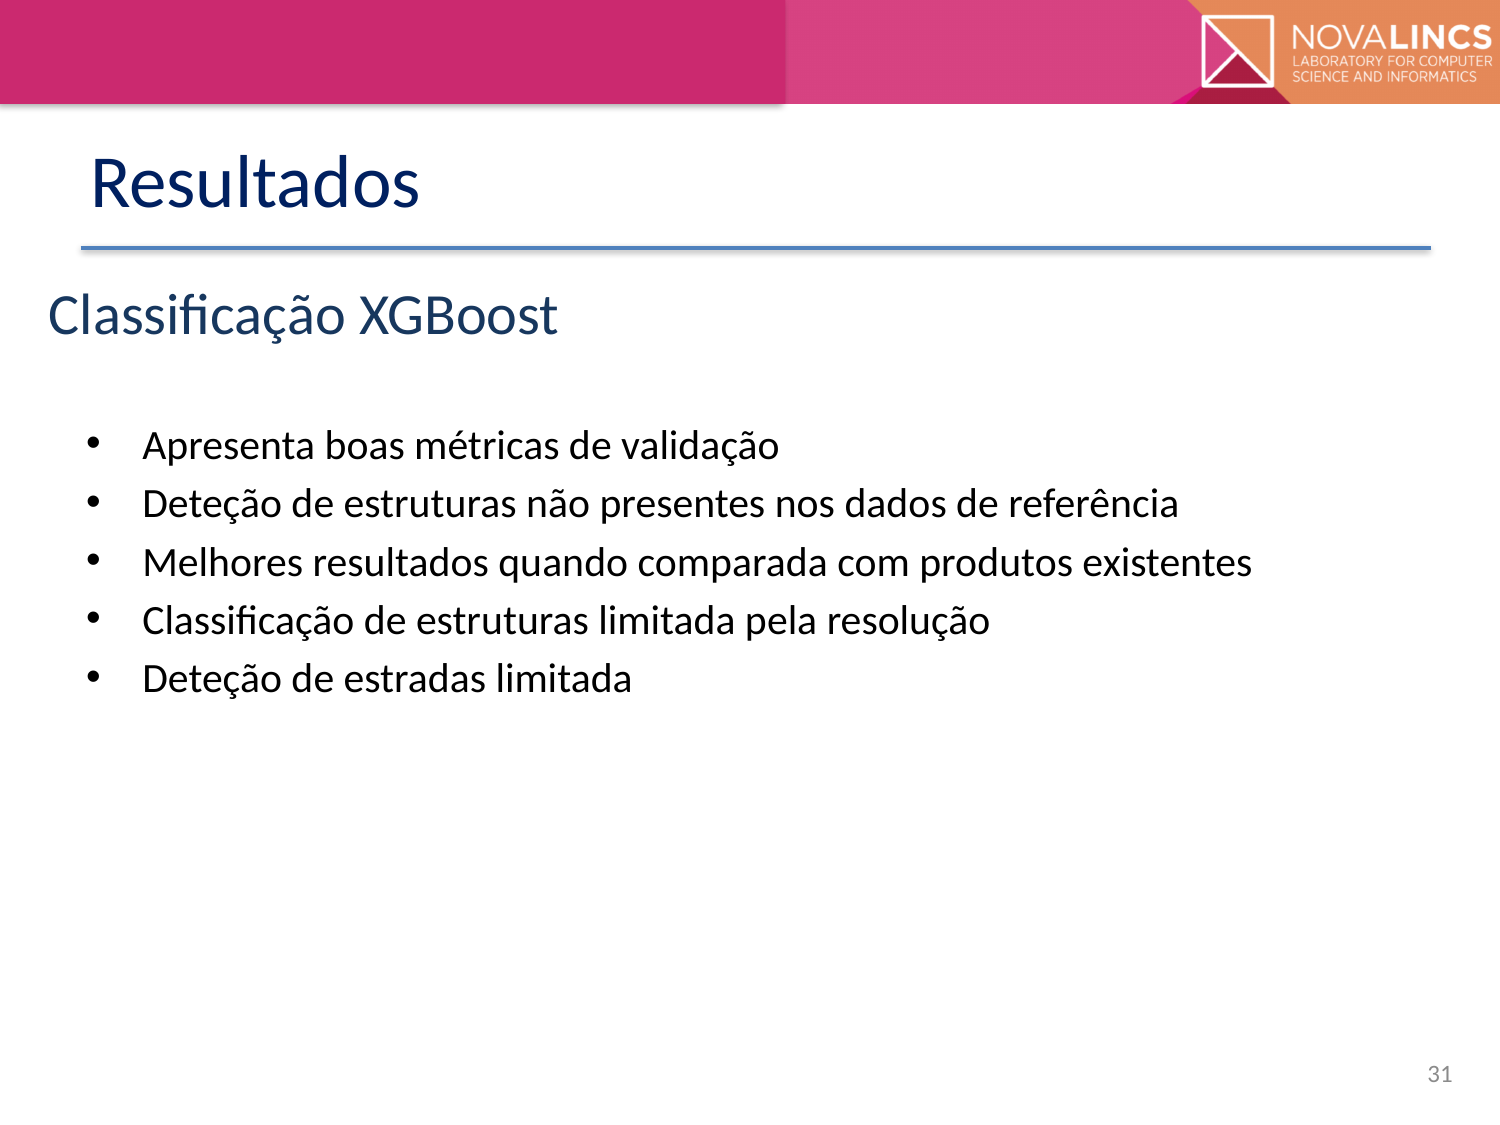

# Resultados
Classificação XGBoost
Apresenta boas métricas de validação
Deteção de estruturas não presentes nos dados de referência
Melhores resultados quando comparada com produtos existentes
Classificação de estruturas limitada pela resolução
Deteção de estradas limitada

31